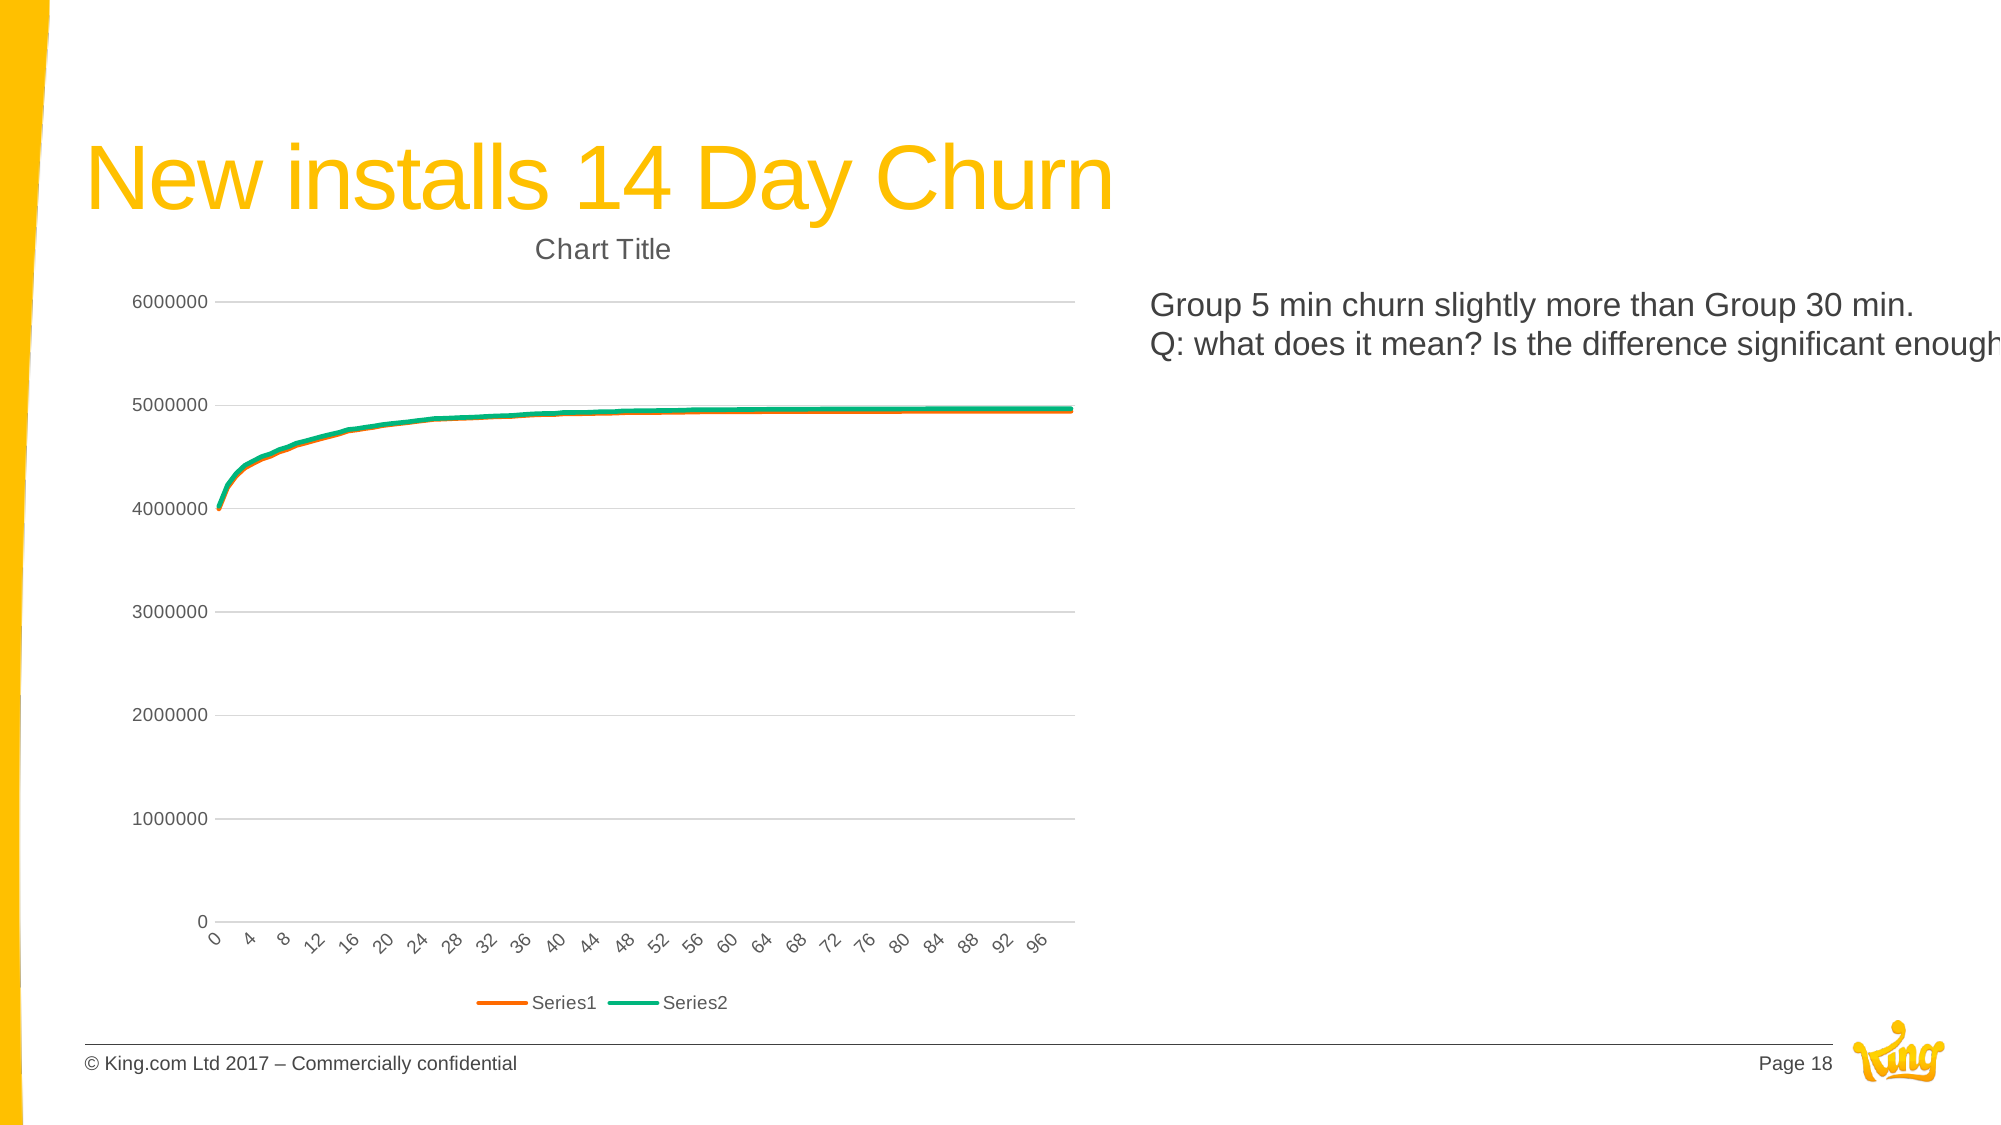

# New installs 14 Day Churn

### Chart:

| Category |  |  |
|---|---|---|
| 0 | 3997201.0 | 4023277.0 |
| 1 | 4203693.0 | 4228941.0 |
| 2 | 4315512.0 | 4340943.0 |
| 3 | 4393342.0 | 4419101.0 |
| 4 | 4437973.0 | 4463384.0 |
| 5 | 4480555.0 | 4505490.0 |
| 6 | 4507432.0 | 4531865.0 |
| 7 | 4548886.0 | 4572014.0 |
| 8 | 4574582.0 | 4597421.0 |
| 9 | 4612547.0 | 4634117.0 |
| 10 | 4634040.0 | 4654834.0 |
| 11 | 4657357.0 | 4677393.0 |
| 12 | 4680369.0 | 4700102.0 |
| 13 | 4701581.0 | 4720083.0 |
| 14 | 4723671.0 | 4739244.0 |
| 15 | 4751914.0 | 4765915.0 |
| 16 | 4762327.0 | 4774574.0 |
| 17 | 4776540.0 | 4788306.0 |
| 18 | 4787877.0 | 4799856.0 |
| 19 | 4804057.0 | 4813787.0 |
| 20 | 4814571.0 | 4823624.0 |
| 21 | 4824224.0 | 4832519.0 |
| 22 | 4833643.0 | 4840578.0 |
| 23 | 4844986.0 | 4852234.0 |
| 24 | 4854526.0 | 4861440.0 |
| 25 | 4865073.0 | 4872437.0 |
| 26 | 4867085.0 | 4874669.0 |
| 27 | 4871258.0 | 4878241.0 |
| 28 | 4874615.0 | 4881808.0 |
| 29 | 4876993.0 | 4884521.0 |
| 30 | 4880413.0 | 4887544.0 |
| 31 | 4884853.0 | 4892617.0 |
| 32 | 4888751.0 | 4897126.0 |
| 33 | 4891277.0 | 4899712.0 |
| 34 | 4892907.0 | 4901762.0 |
| 35 | 4899659.0 | 4909027.0 |
| 36 | 4904983.0 | 4915044.0 |
| 37 | 4909266.0 | 4919583.0 |
| 38 | 4910875.0 | 4921432.0 |
| 39 | 4911640.0 | 4922168.0 |
| 40 | 4918228.0 | 4930936.0 |
| 41 | 4919009.0 | 4931706.0 |
| 42 | 4919629.0 | 4932494.0 |
| 43 | 4920134.0 | 4933141.0 |
| 44 | 4923202.0 | 4937531.0 |
| 45 | 4924277.0 | 4938909.0 |
| 46 | 4924737.0 | 4939481.0 |
| 47 | 4929419.0 | 4946538.0 |
| 48 | 4929847.0 | 4947076.0 |
| 49 | 4930241.0 | 4947542.0 |
| 50 | 4930674.0 | 4948010.0 |
| 51 | 4931908.0 | 4949832.0 |
| 52 | 4932323.0 | 4950406.0 |
| 53 | 4933117.0 | 4951699.0 |
| 54 | 4933783.0 | 4952663.0 |
| 55 | 4936352.0 | 4957251.0 |
| 56 | 4936640.0 | 4957621.0 |
| 57 | 4936833.0 | 4957871.0 |
| 58 | 4937026.0 | 4958132.0 |
| 59 | 4937269.0 | 4958501.0 |
| 60 | 4937631.0 | 4958941.0 |
| 61 | 4938356.0 | 4960227.0 |
| 62 | 4938891.0 | 4961119.0 |
| 63 | 4939130.0 | 4961539.0 |
| 64 | 4939437.0 | 4962003.0 |
| 65 | 4939680.0 | 4962329.0 |
| 66 | 4939806.0 | 4962543.0 |
| 67 | 4940153.0 | 4963138.0 |
| 68 | 4940219.0 | 4963263.0 |
| 69 | 4940386.0 | 4963496.0 |
| 70 | 4940750.0 | 4964315.0 |
| 71 | 4940825.0 | 4964424.0 |
| 72 | 4940870.0 | 4964514.0 |
| 73 | 4940899.0 | 4964562.0 |
| 74 | 4940944.0 | 4964673.0 |
| 75 | 4941138.0 | 4965008.0 |
| 76 | 4941226.0 | 4965106.0 |
| 77 | 4941270.0 | 4965192.0 |
| 78 | 4941431.0 | 4965596.0 |
| 79 | 4941514.0 | 4965696.0 |
| 80 | 4941868.0 | 4966559.0 |
| 81 | 4941912.0 | 4966594.0 |
| 82 | 4942055.0 | 4966822.0 |
| 83 | 4942120.0 | 4966867.0 |
| 84 | 4942189.0 | 4966996.0 |
| 85 | 4942249.0 | 4967126.0 |
| 86 | 4942264.0 | 4967151.0 |
| 87 | 4942279.0 | 4967171.0 |
| 88 | 4942291.0 | 4967186.0 |
| 89 | 4942325.0 | 4967222.0 |
| 90 | 4942337.0 | 4967249.0 |
| 91 | 4942417.0 | 4967342.0 |
| 92 | 4942428.0 | 4967366.0 |
| 93 | 4942440.0 | 4967390.0 |
| 94 | 4942465.0 | 4967428.0 |
| 95 | 4942480.0 | 4967439.0 |
| 96 | 4942489.0 | 4967451.0 |
| 97 | 4942510.0 | 4967472.0 |
| 98 | 4942524.0 | 4967500.0 |
| 99 | 4942589.0 | 4967599.0 |
Group 5 min churn slightly more than Group 30 min.
Q: what does it mean? Is the difference significant enough?
Page 18